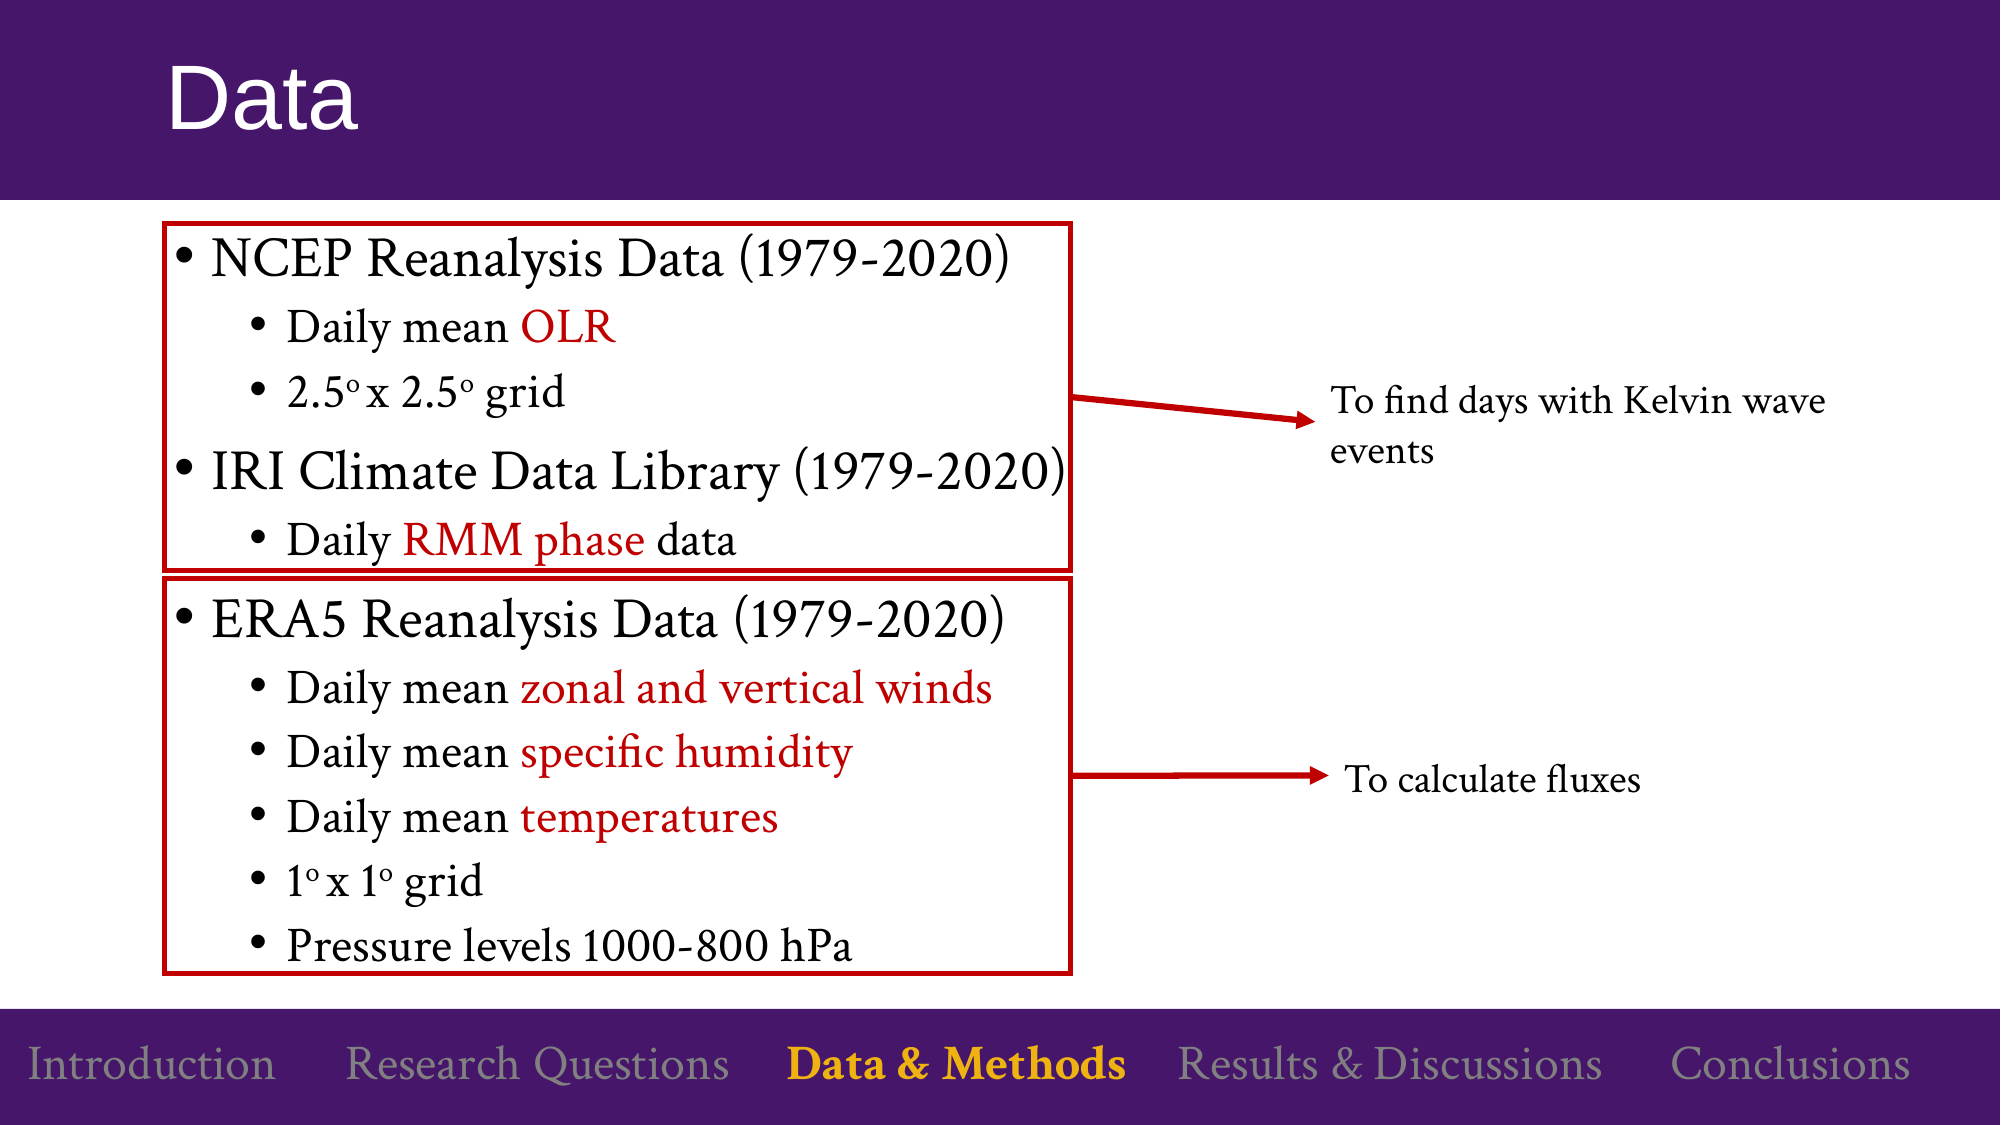

Data
#
NCEP Reanalysis Data (1979-2020)
Daily mean OLR
2.5o x 2.5o grid
IRI Climate Data Library (1979-2020)
Daily RMM phase data
ERA5 Reanalysis Data (1979-2020)
Daily mean zonal and vertical winds
Daily mean specific humidity
Daily mean temperatures
1o x 1o grid
Pressure levels 1000-800 hPa

To find days with Kelvin wave events

To calculate fluxes

Introduction      Research Questions     Data & Methods     Results & Discussions      Conclusions